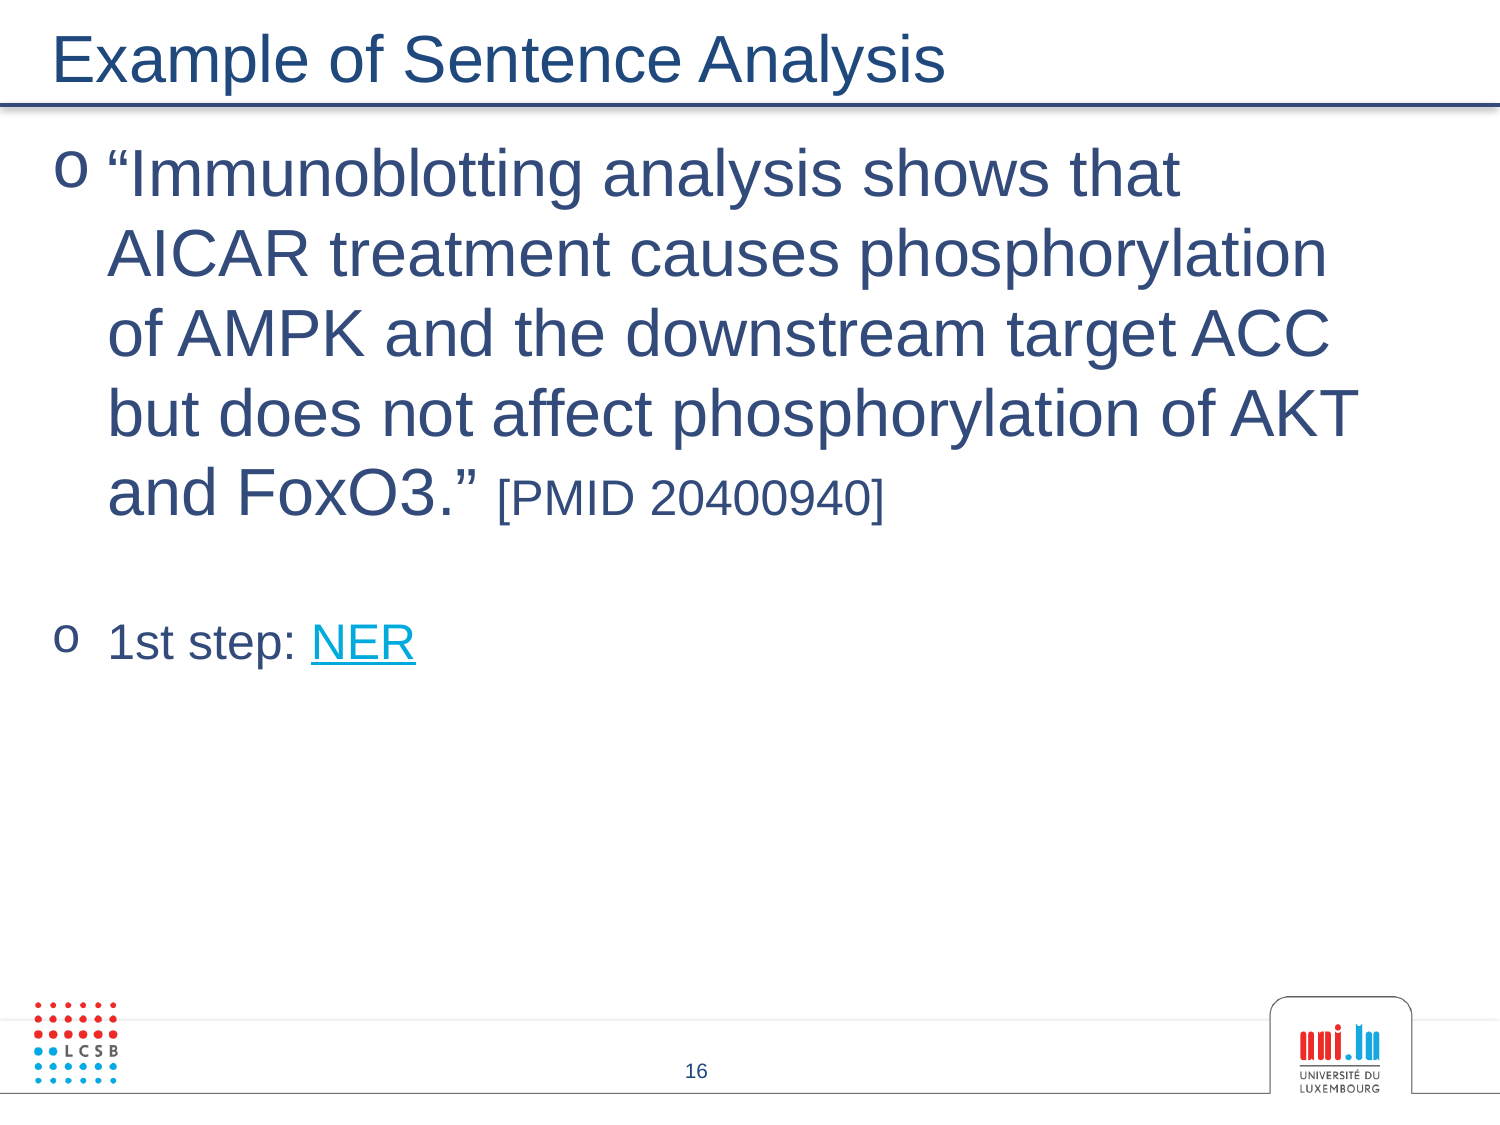

# Example of Sentence Analysis
“Immunoblotting analysis shows that AICAR treatment causes phosphorylation of AMPK and the downstream target ACC but does not affect phosphorylation of AKT and FoxO3.” [PMID 20400940]

1st step: NER